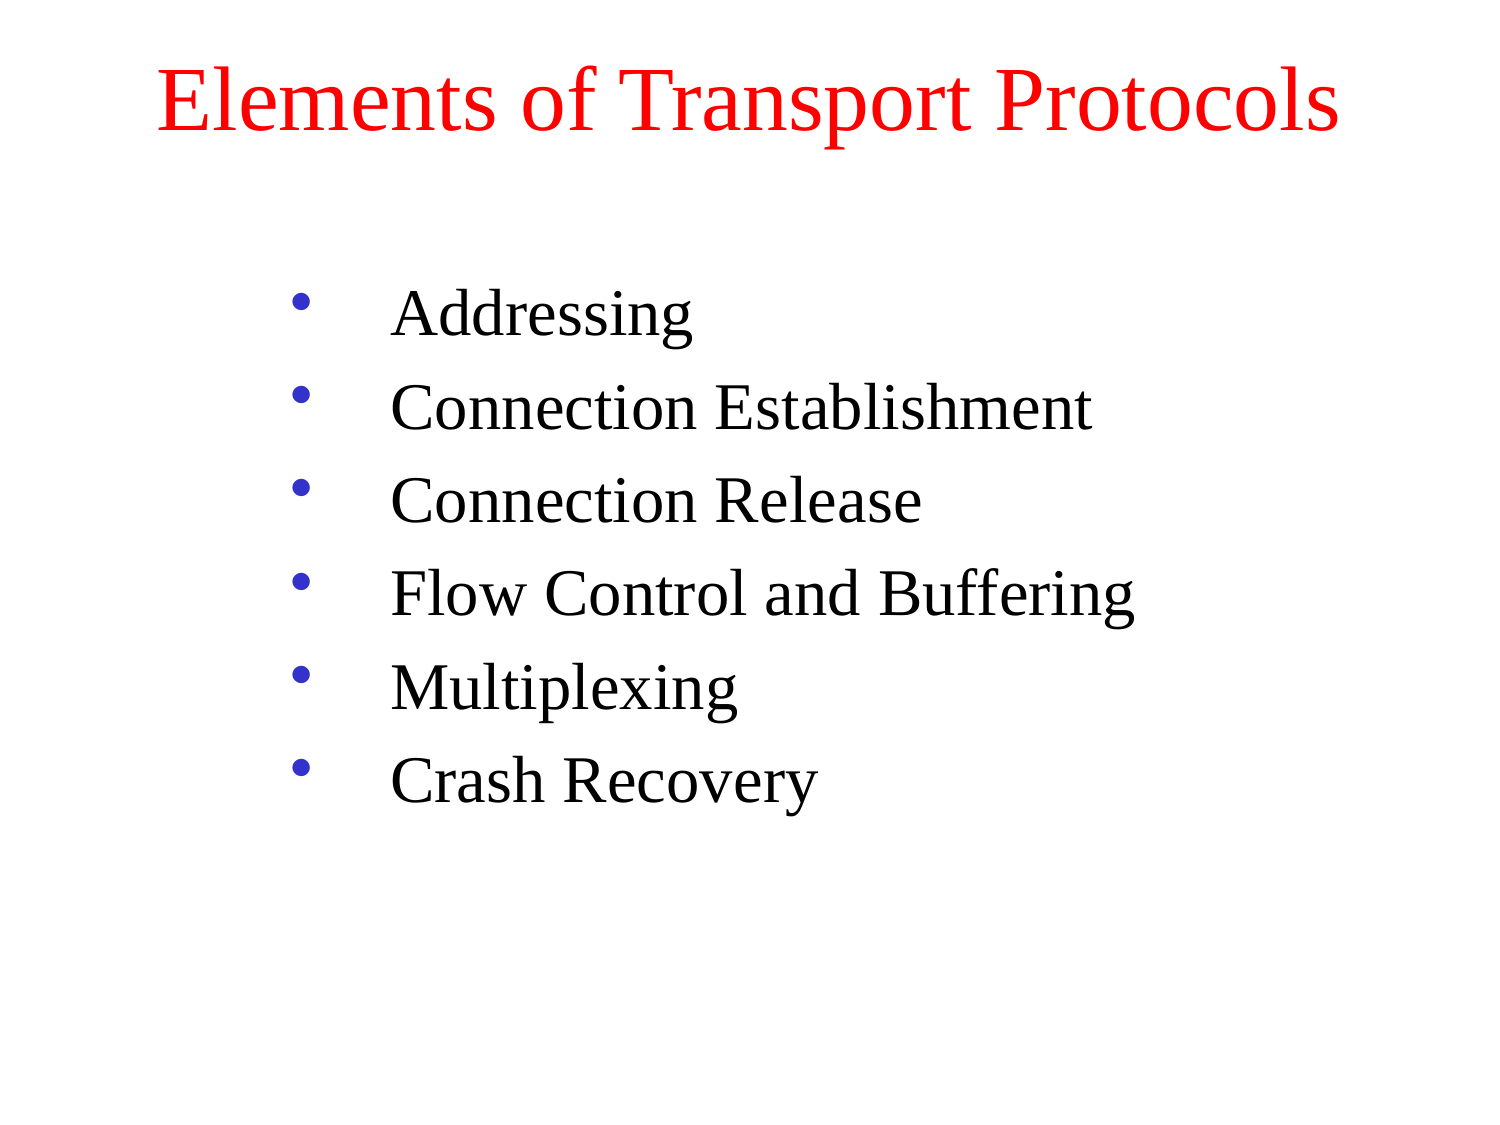

# Elements of Transport Protocols
Addressing
Connection Establishment
Connection Release
Flow Control and Buffering
Multiplexing
Crash Recovery